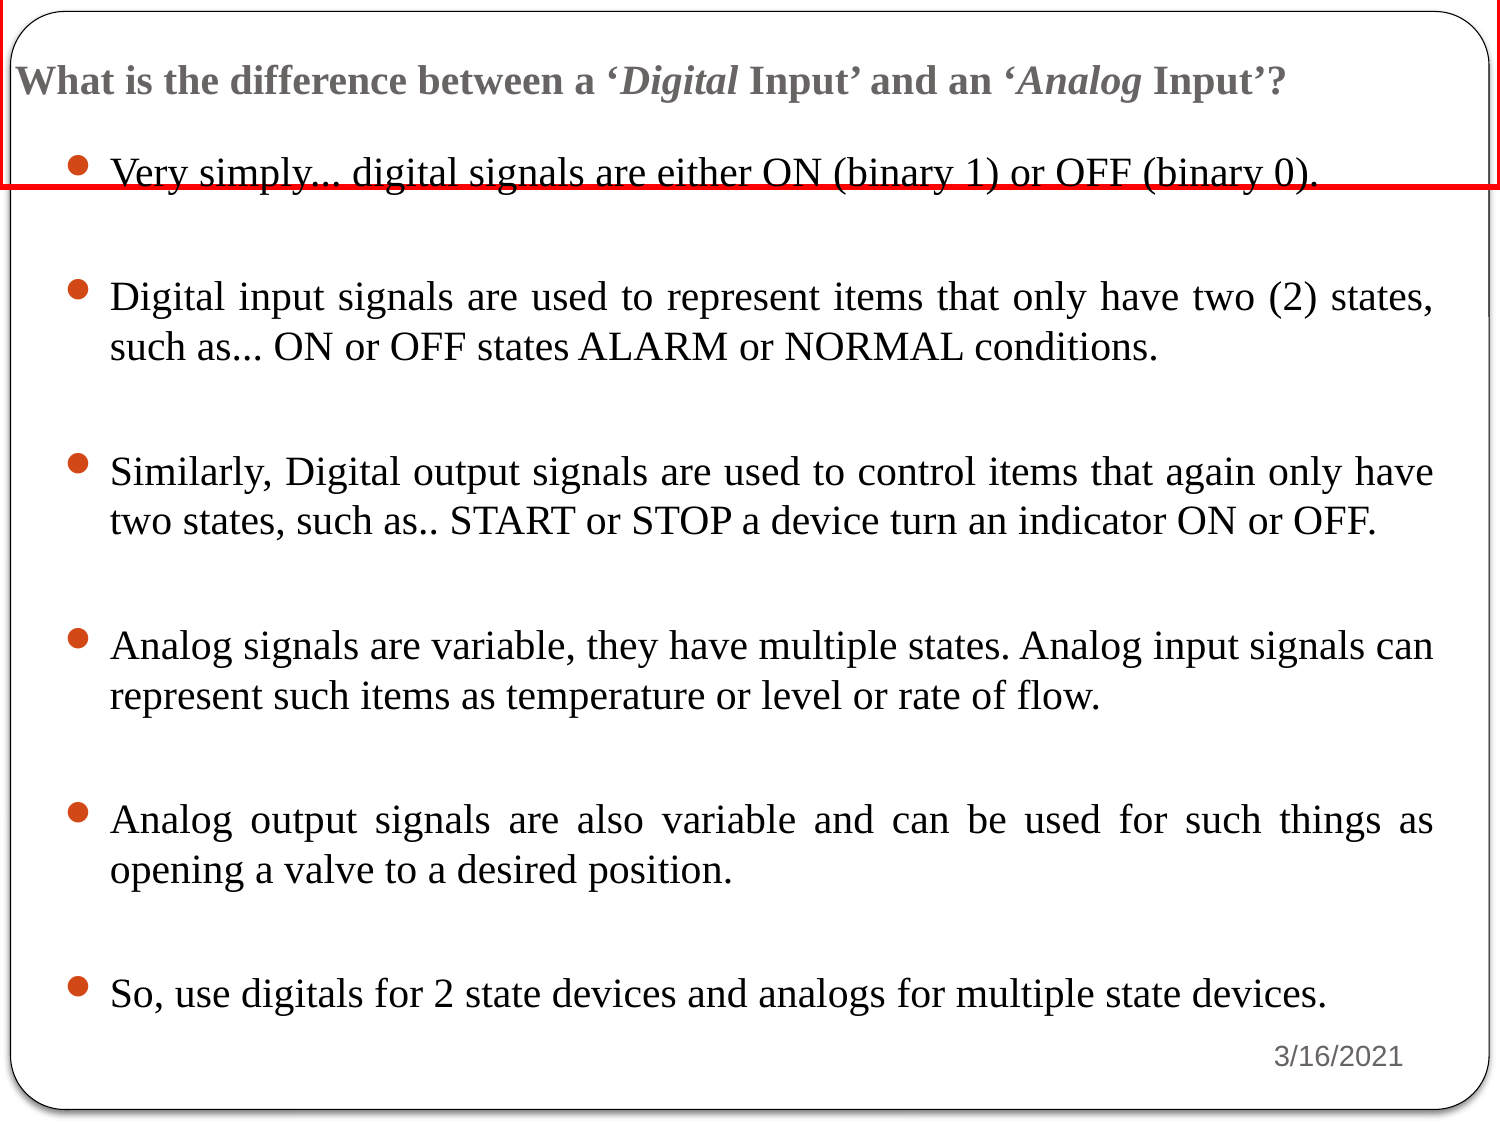

# What is the difference between a ‘Digital Input’ and an ‘Analog Input’?
Very simply... digital signals are either ON (binary 1) or OFF (binary 0).

Digital input signals are used to represent items that only have two (2) states, such as... ON or OFF states ALARM or NORMAL conditions.

Similarly, Digital output signals are used to control items that again only have two states, such as.. START or STOP a device turn an indicator ON or OFF.

Analog signals are variable, they have multiple states. Analog input signals can represent such items as temperature or level or rate of flow.

Analog output signals are also variable and can be used for such things as opening a valve to a desired position.

So, use digitals for 2 state devices and analogs for multiple state devices.
3/16/2021